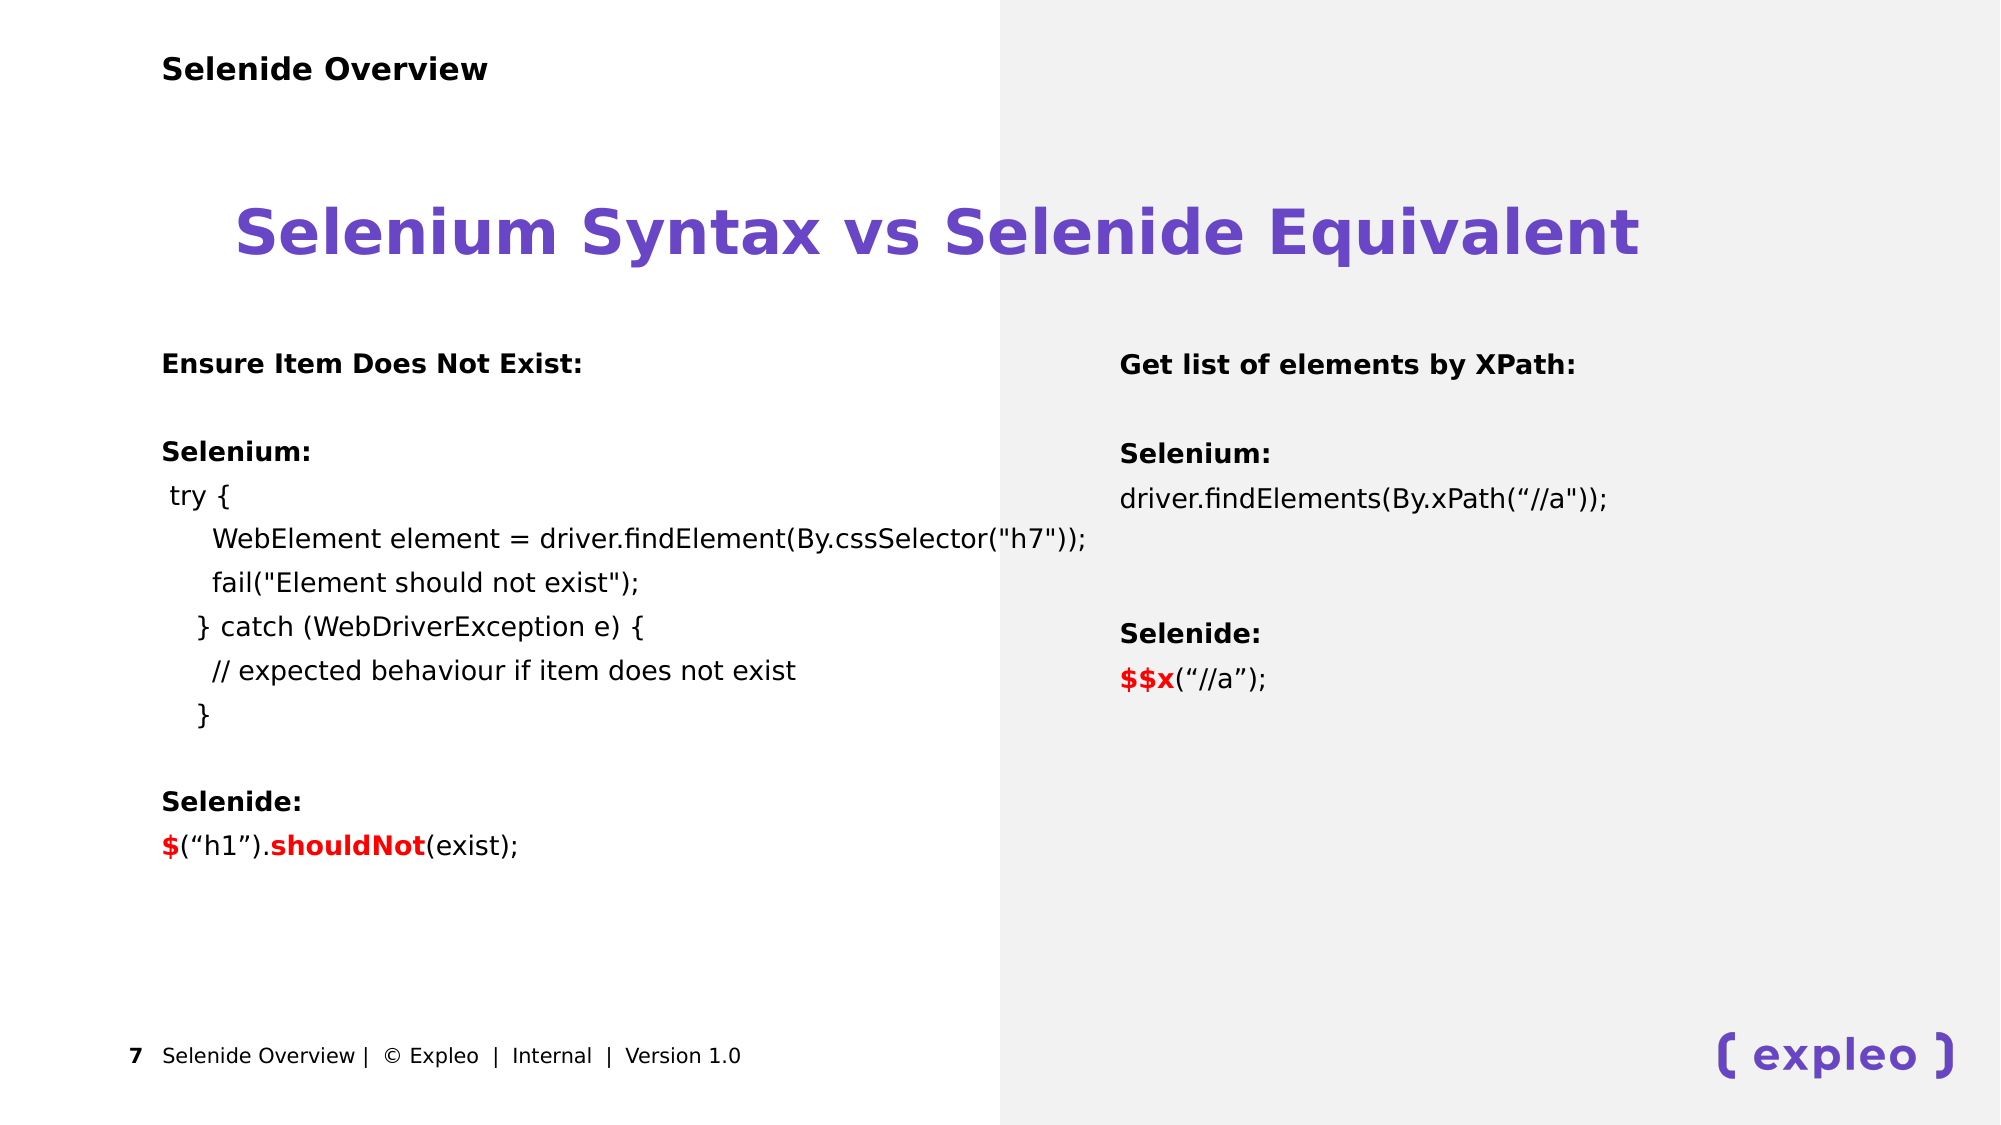

Selenide Overview
Selenium Syntax vs Selenide Equivalent

Ensure Item Does Not Exist:

Selenium:
 try {
      WebElement element = driver.findElement(By.cssSelector("h7"));
      fail("Element should not exist");
    } catch (WebDriverException e) {
      // expected behaviour if item does not exist
    }

Selenide:
$(“h1”).shouldNot(exist);

Get list of elements by XPath:

Selenium:
driver.findElements(By.xPath(“//a"));

Selenide:
$$x(“//a”);

Selenide Overview |  © Expleo  |  Internal  |  Version 1.0
7